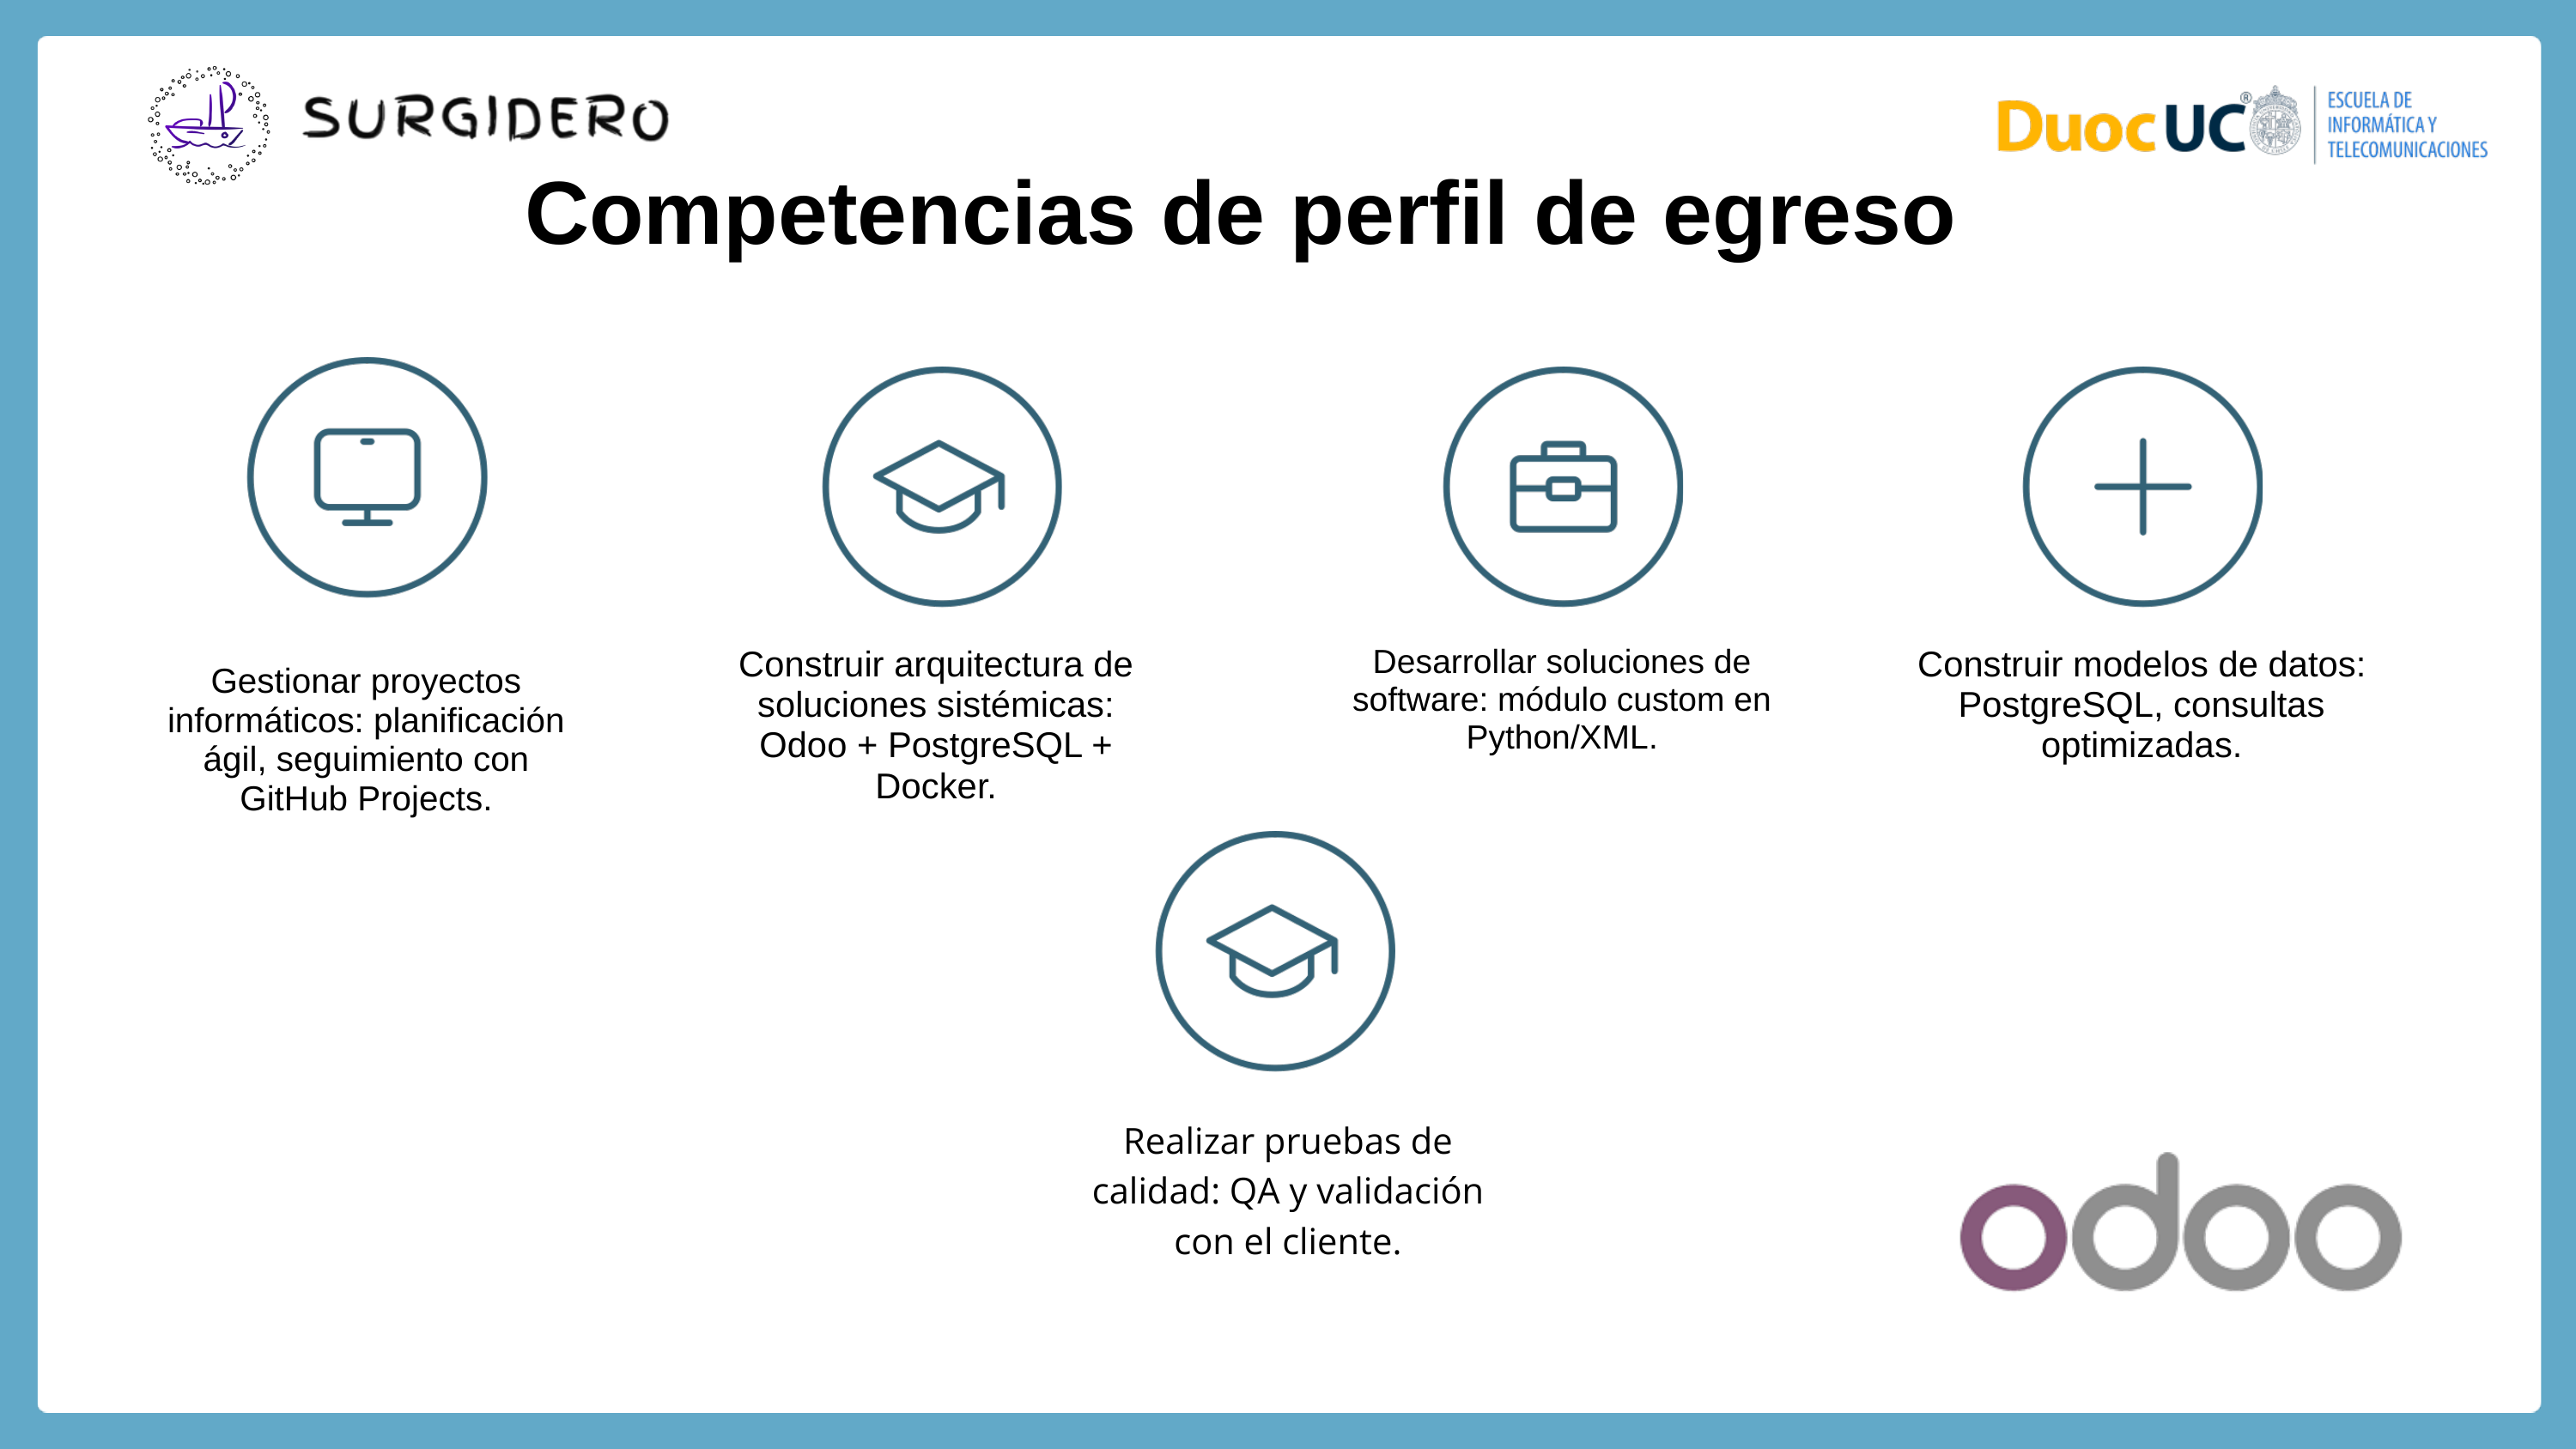

Competencias de perfil de egreso

Gestionar proyectos informáticos: planificación ágil, seguimiento con GitHub Projects.

Desarrollar soluciones de software: módulo custom en Python/XML.
Construir arquitectura de soluciones sistémicas: Odoo + PostgreSQL + Docker.
Construir modelos de datos: PostgreSQL, consultas optimizadas.

Realizar pruebas de calidad: QA y validación con el cliente.